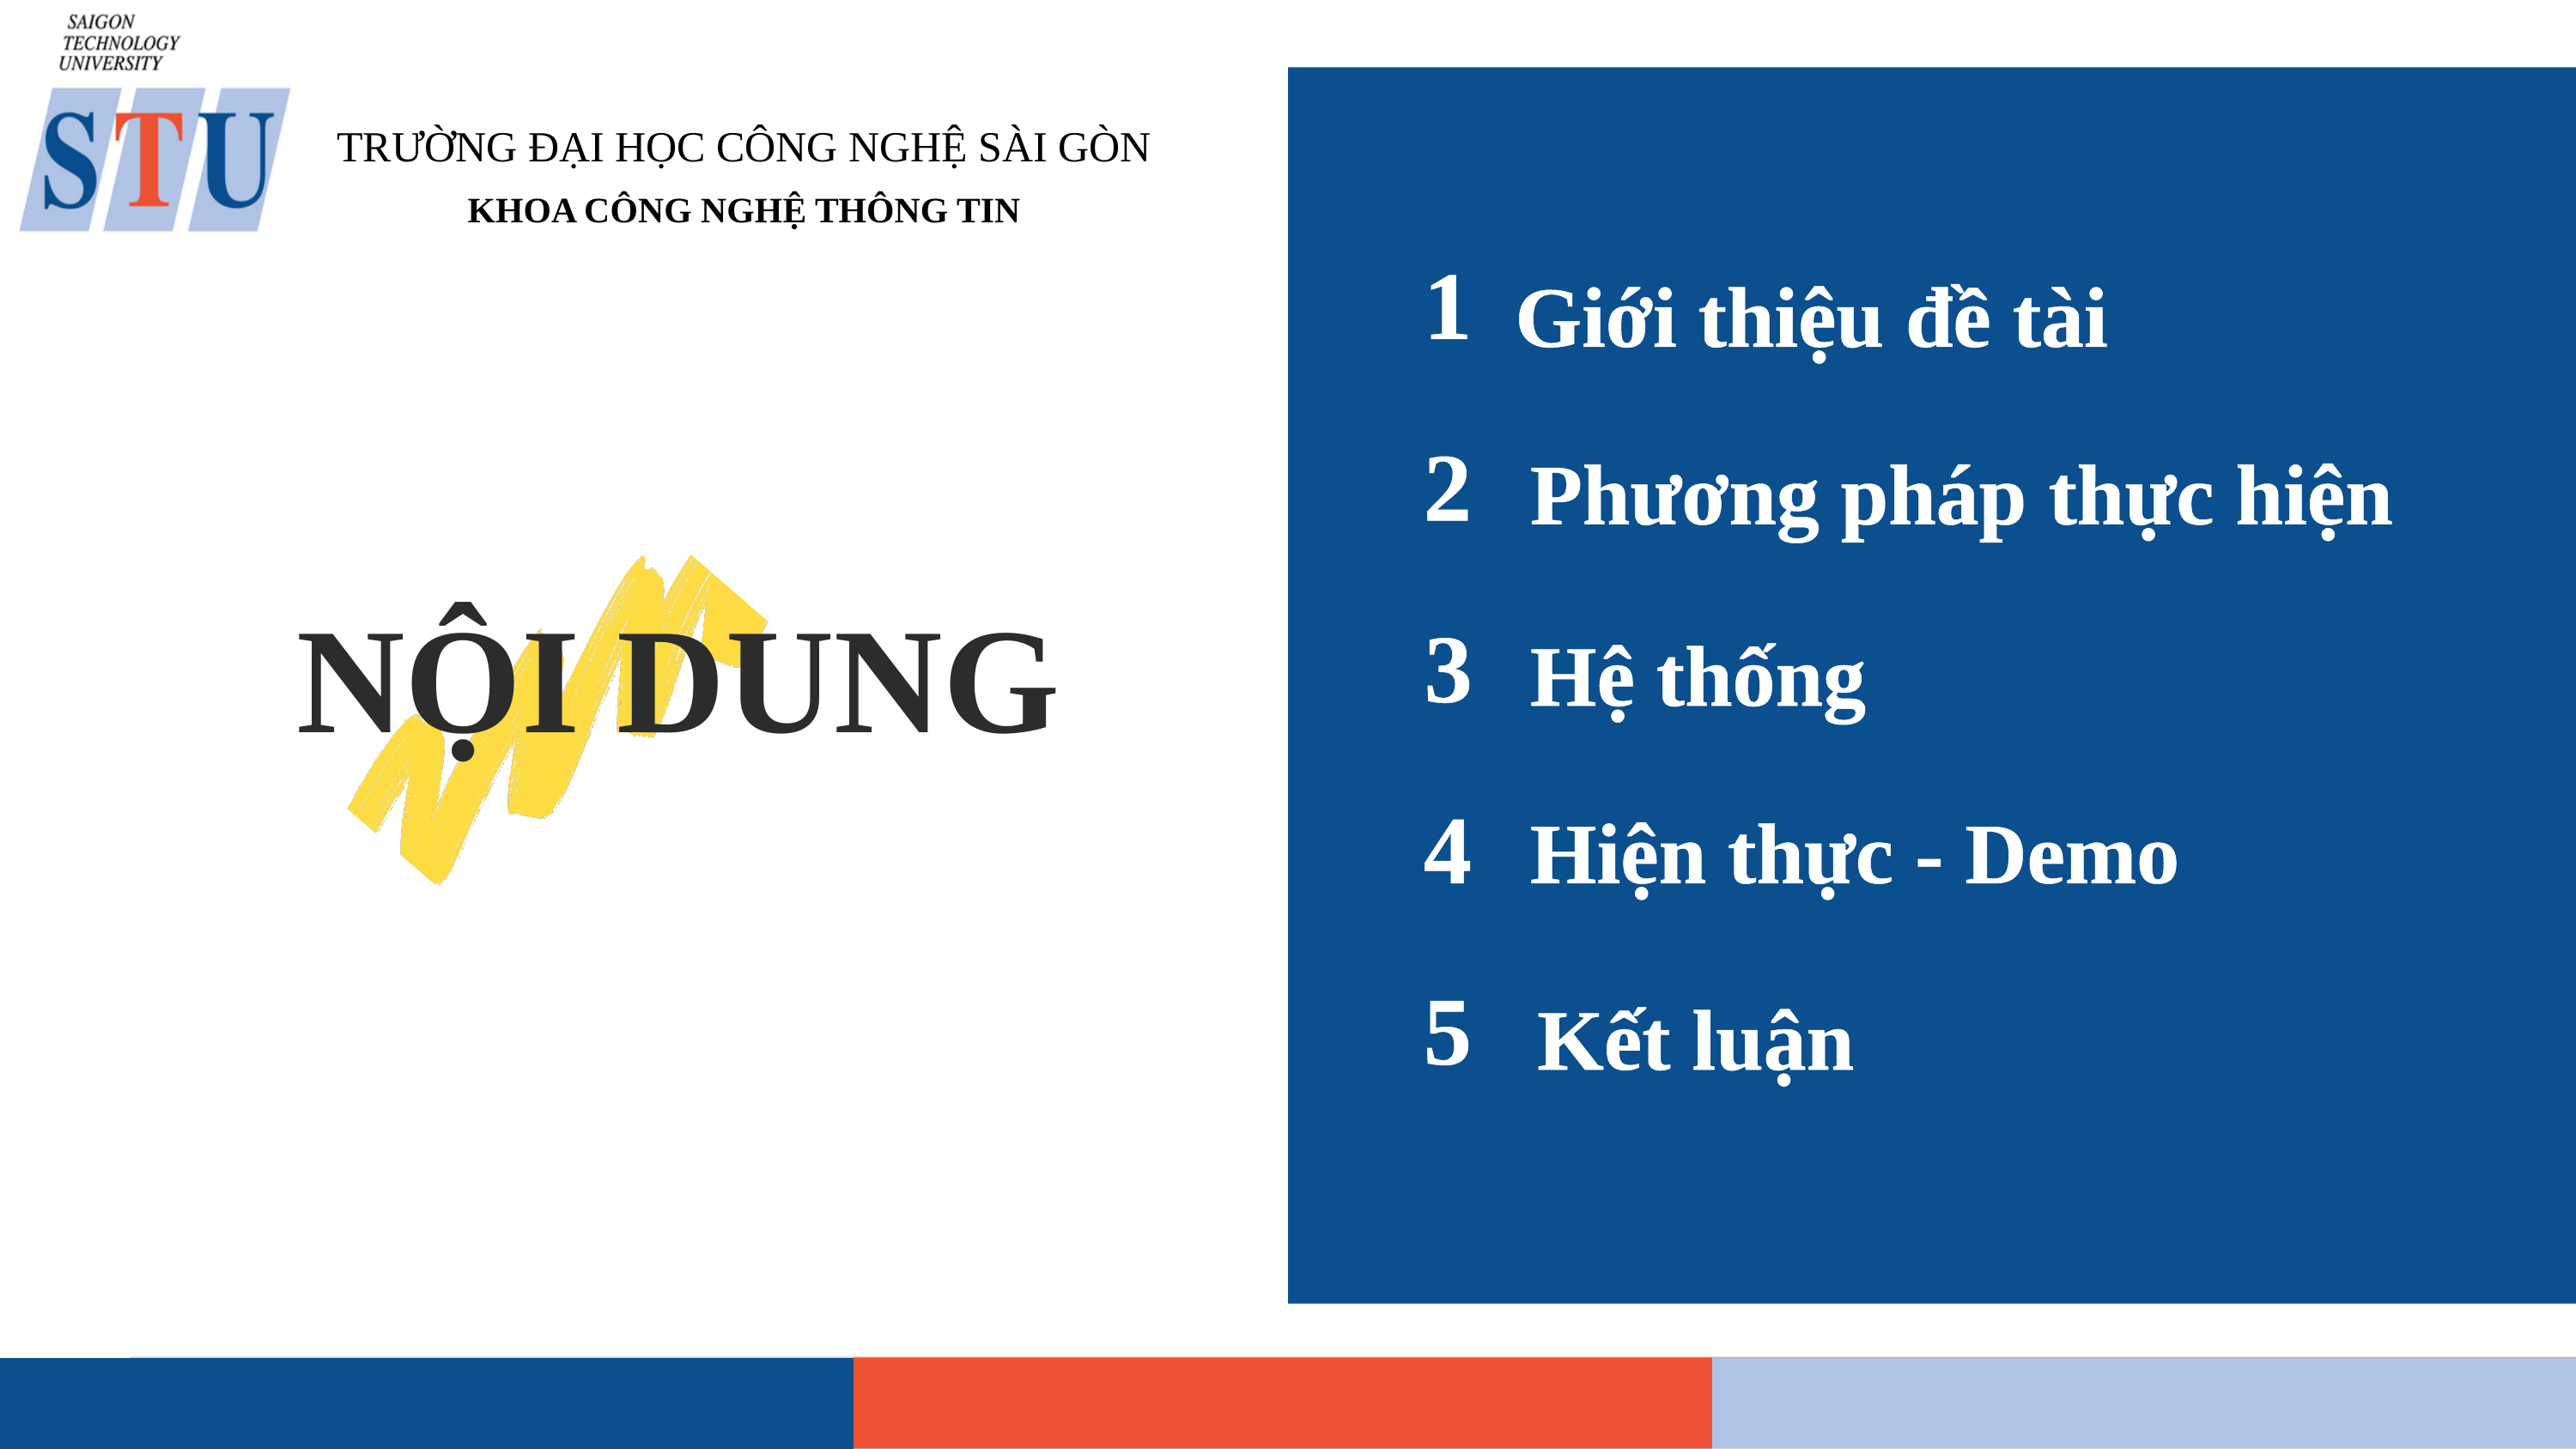

TRƯỜNG ĐẠI HỌC CÔNG NGHỆ SÀI GÒN
KHOA CÔNG NGHỆ THÔNG TIN

Giới thiệu đề tài
1
Phương pháp thực hiện
Hệ thống
Hiện thực - Demo
Kết luận
2
3
4
5

NỘI DUNG